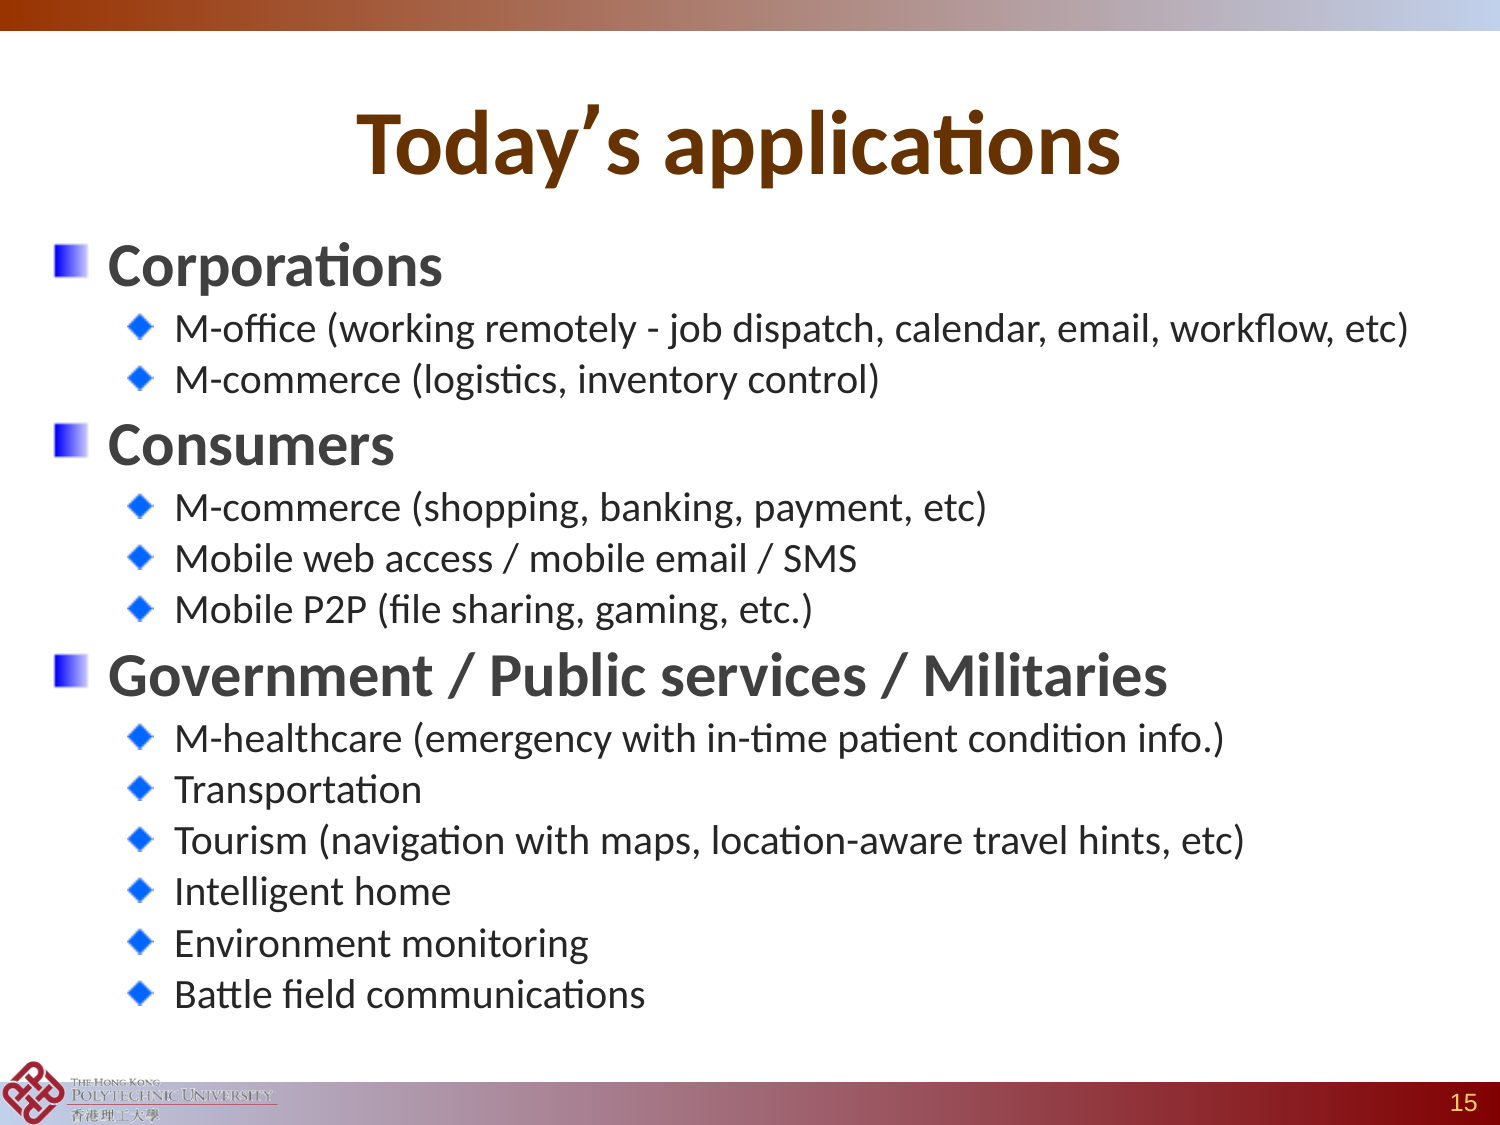

# Today’s applications
Corporations
M-office (working remotely - job dispatch, calendar, email, workflow, etc)
M-commerce (logistics, inventory control)
Consumers
M-commerce (shopping, banking, payment, etc)
Mobile web access / mobile email / SMS
Mobile P2P (file sharing, gaming, etc.)
Government / Public services / Militaries
M-healthcare (emergency with in-time patient condition info.)
Transportation
Tourism (navigation with maps, location-aware travel hints, etc)
Intelligent home
Environment monitoring
Battle field communications